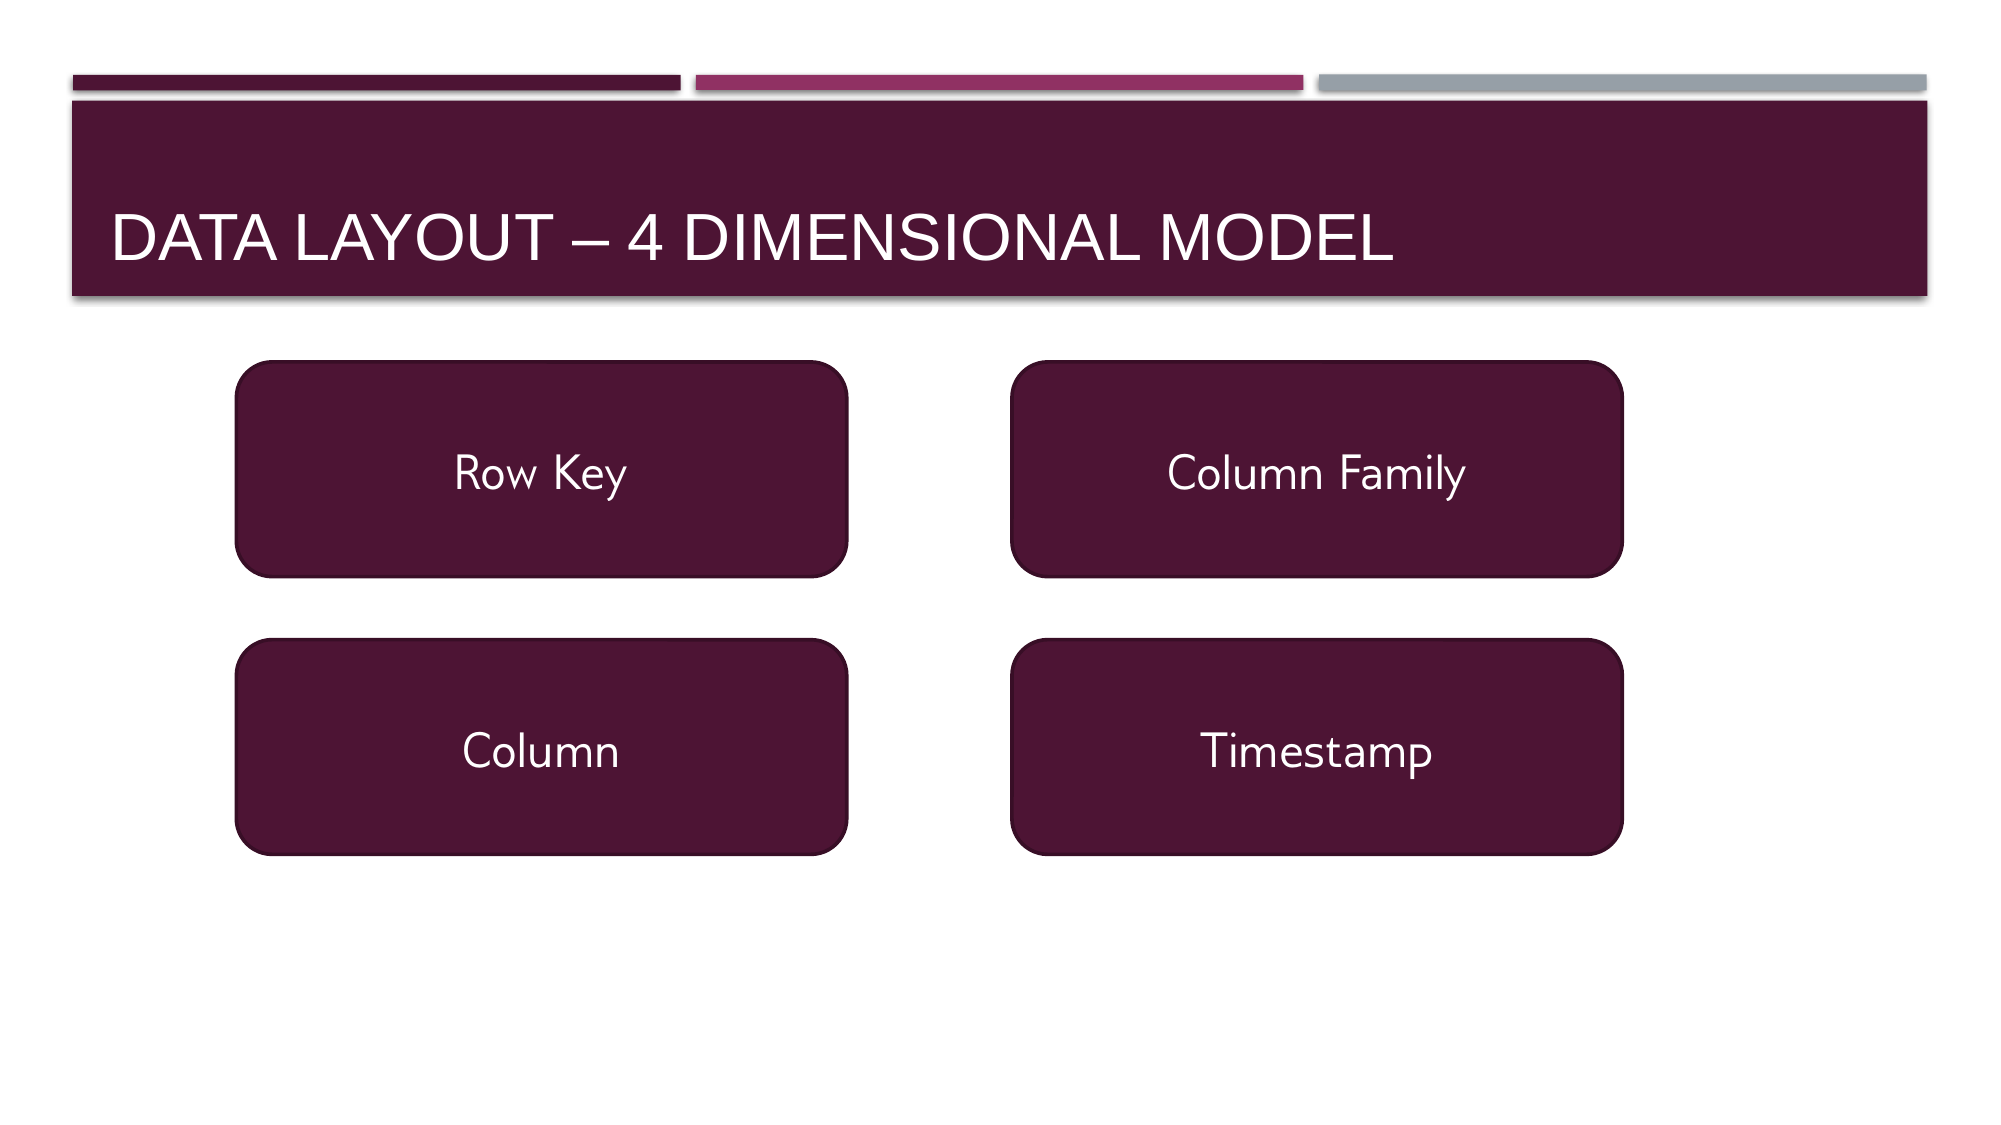

# Data Layout – 4 Dimensional Model
Row Key
Column Family
Column
Timestamp